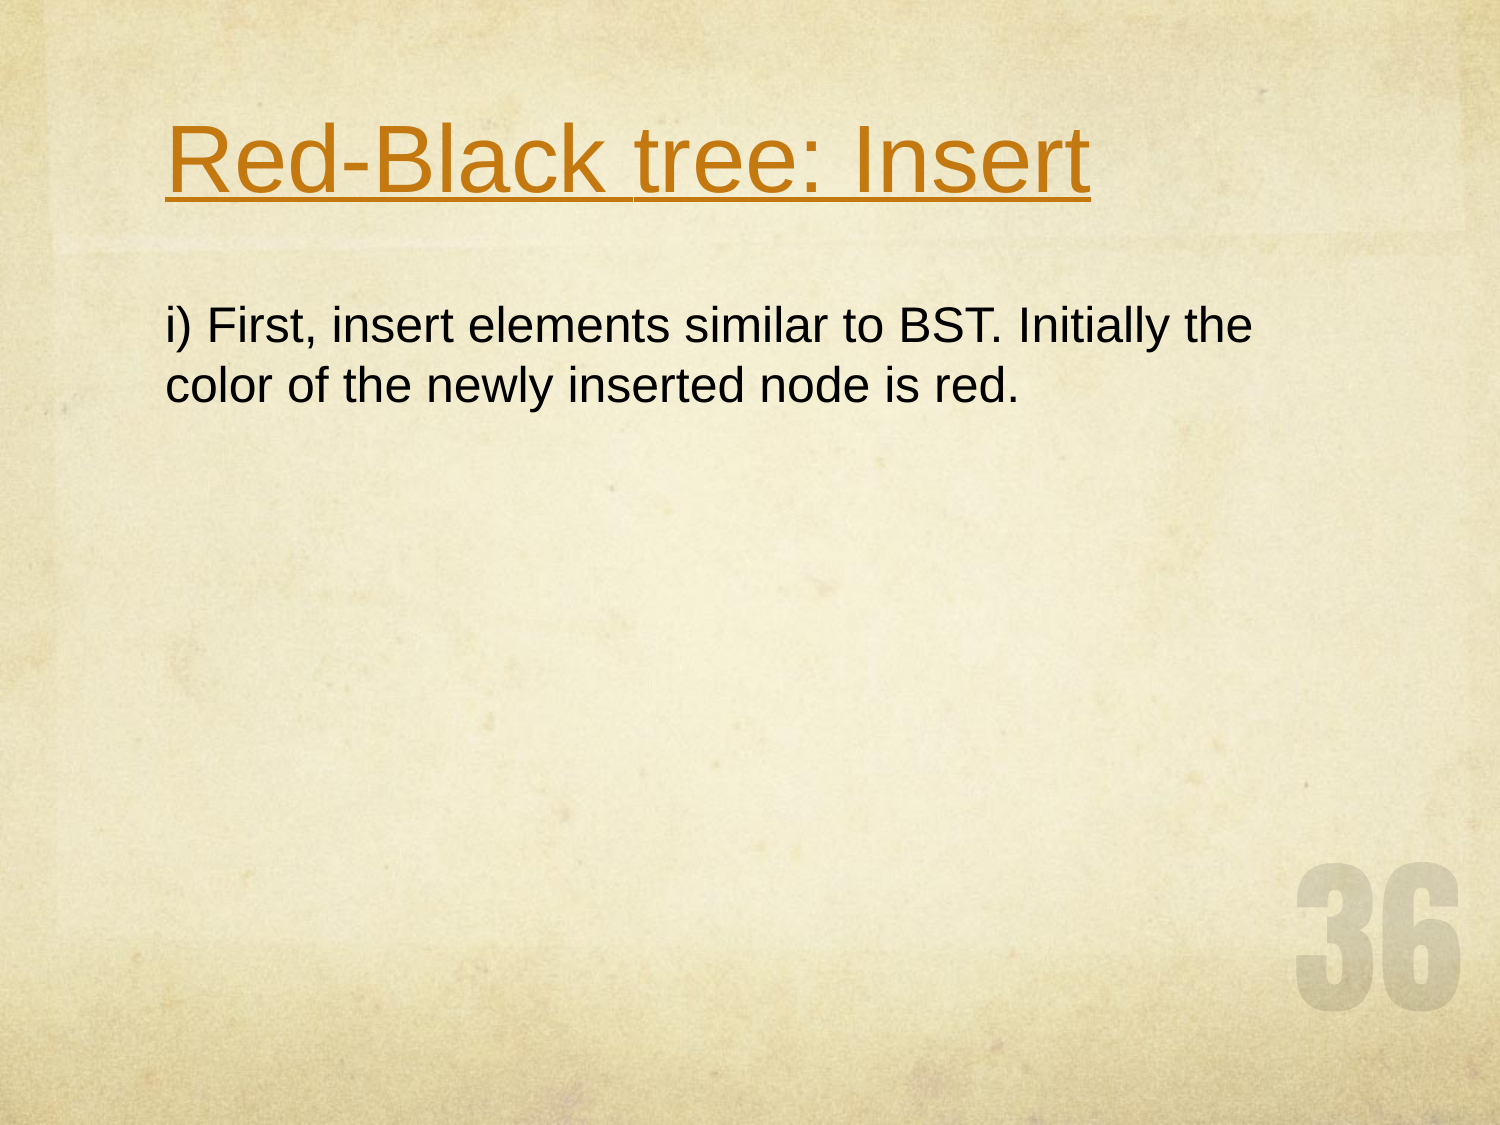

# Red-Black tree: Insert
i) First, insert elements similar to BST. Initially the color of the newly inserted node is red.

36